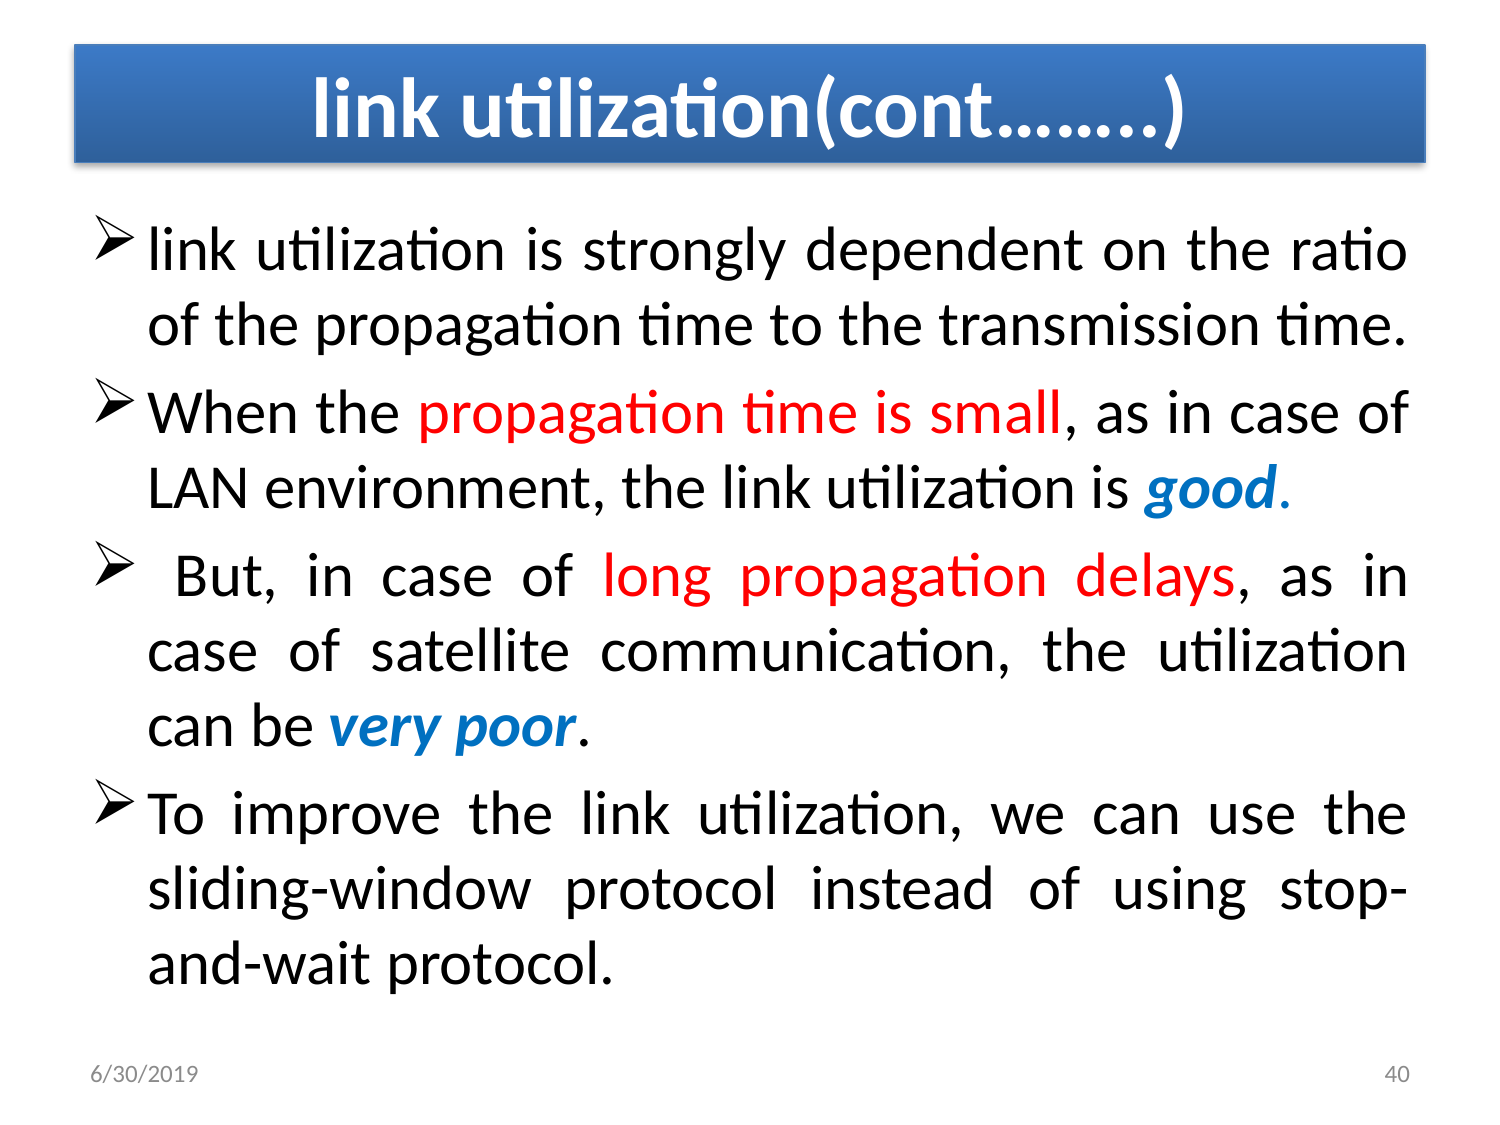

# link utilization(cont……..)
link utilization is strongly dependent on the ratio of the propagation time to the transmission time.
When the propagation time is small, as in case of LAN environment, the link utilization is good.
 But, in case of long propagation delays, as in case of satellite communication, the utilization can be very poor.
To improve the link utilization, we can use the sliding-window protocol instead of using stop-and-wait protocol.

6/30/2019
40